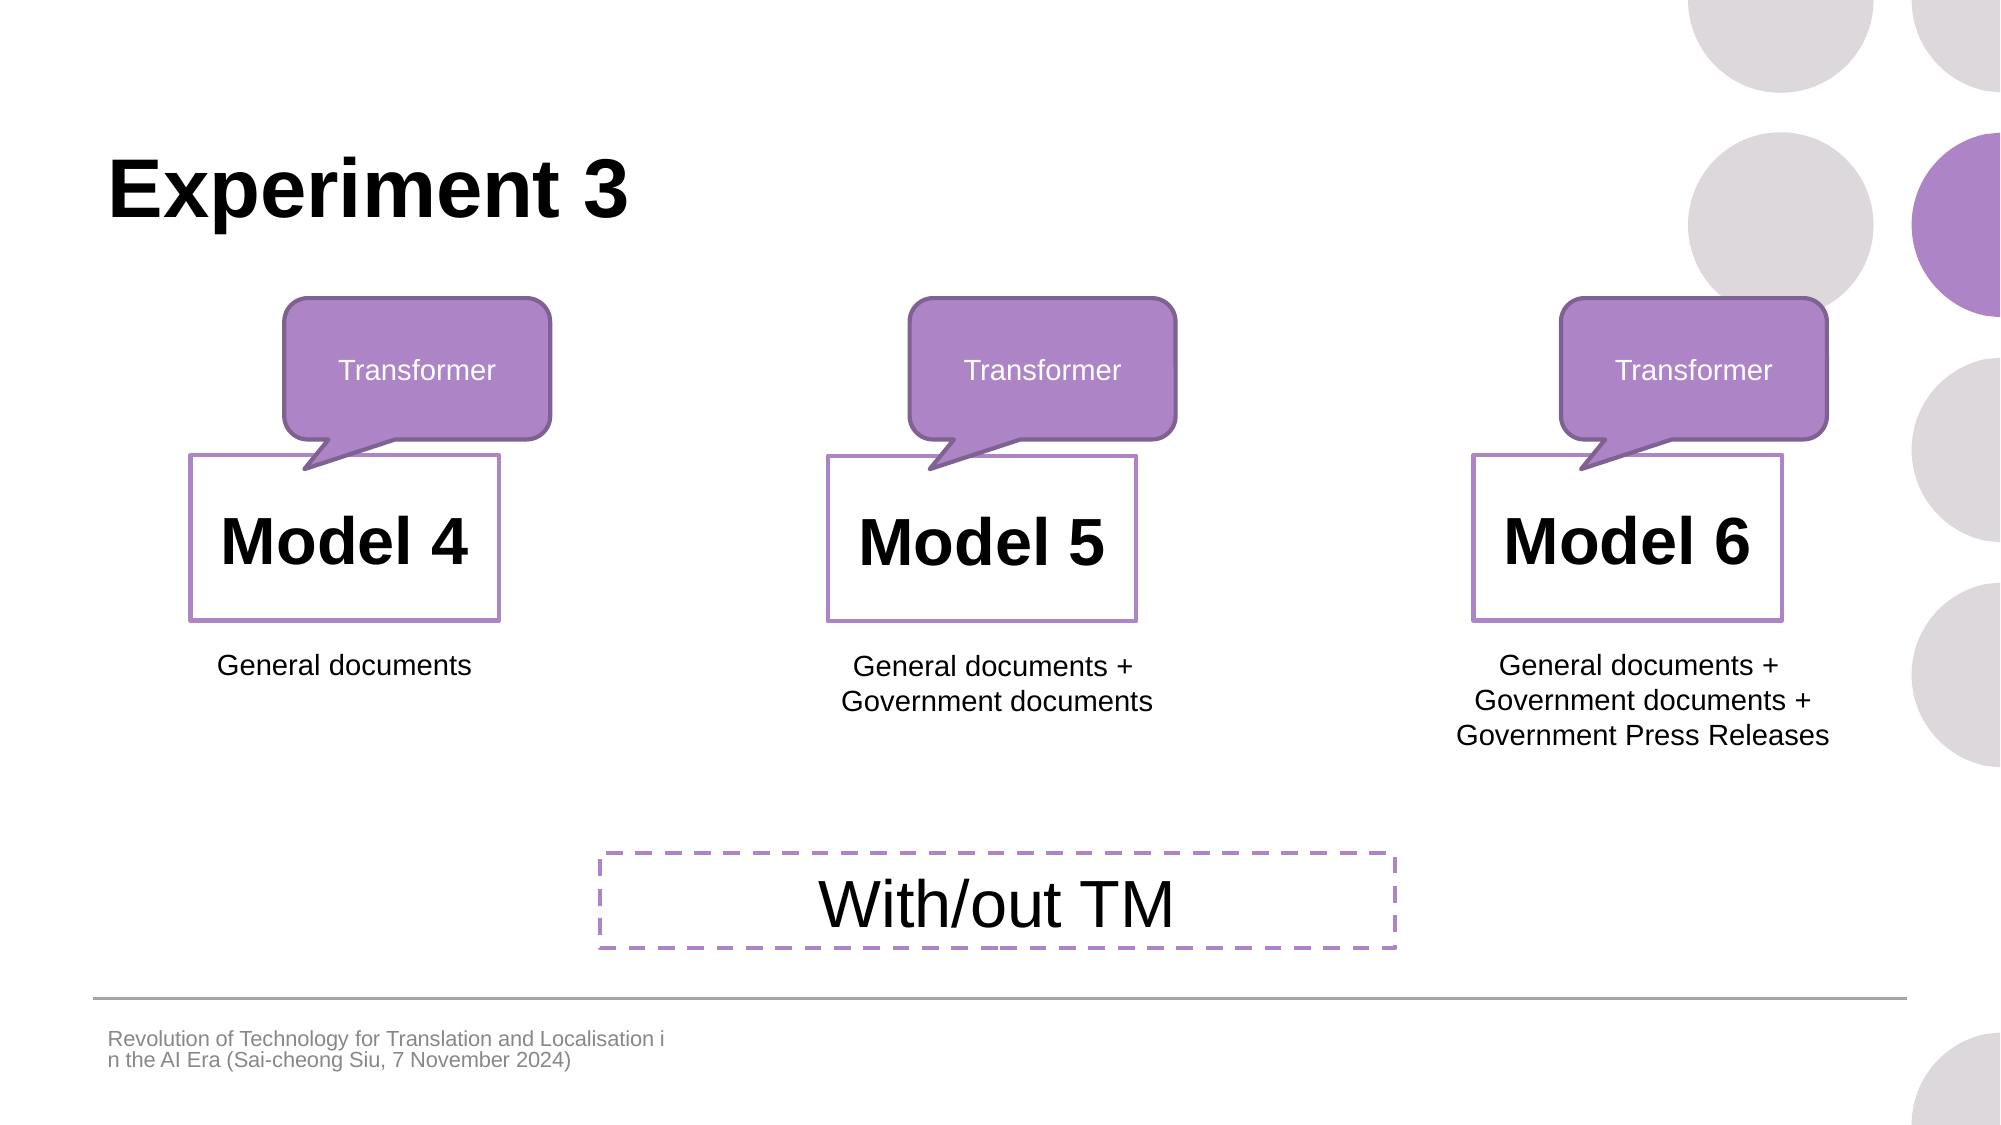

# Experiment 3
Transformer
Transformer
Transformer
Model 4
Model 6
Model 5
General documents +
Government documents +
Government Press Releases
General documents
General documents +
Government documents
With/out TM
Revolution of Technology for Translation and Localisation in the AI Era (Sai-cheong Siu, 7 November 2024)